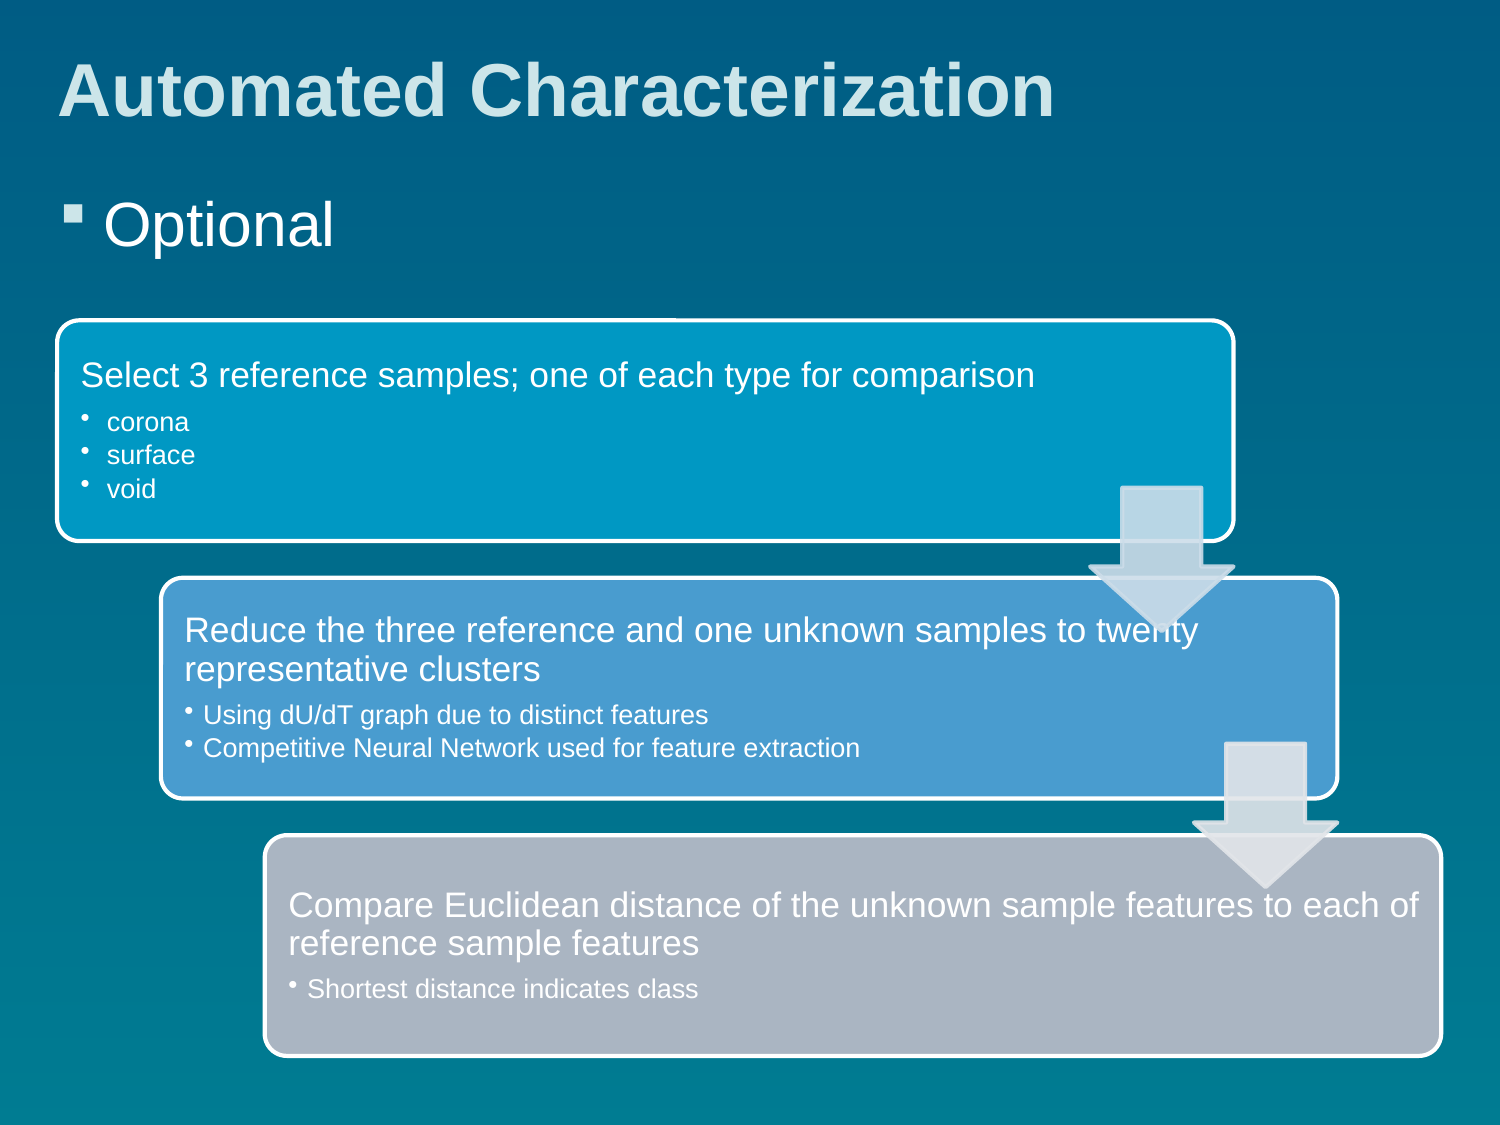

# Automated Characterization
Optional
Select 3 reference samples, one of each type; corona, surface and void
Reduce each sample to 20 cluster features through a competitive neural network
Compare Euclidean distance from each feature to unknown sample.

Optional

Select 3 reference samples; one of each type for comparison
 corona
 surface
 void
Reduce the three reference and one unknown samples to twenty representative clusters
Using dU/dT graph due to distinct features
Competitive Neural Network used for feature extraction
Compare Euclidean distance of the unknown sample features to each of reference sample features
Shortest distance indicates class